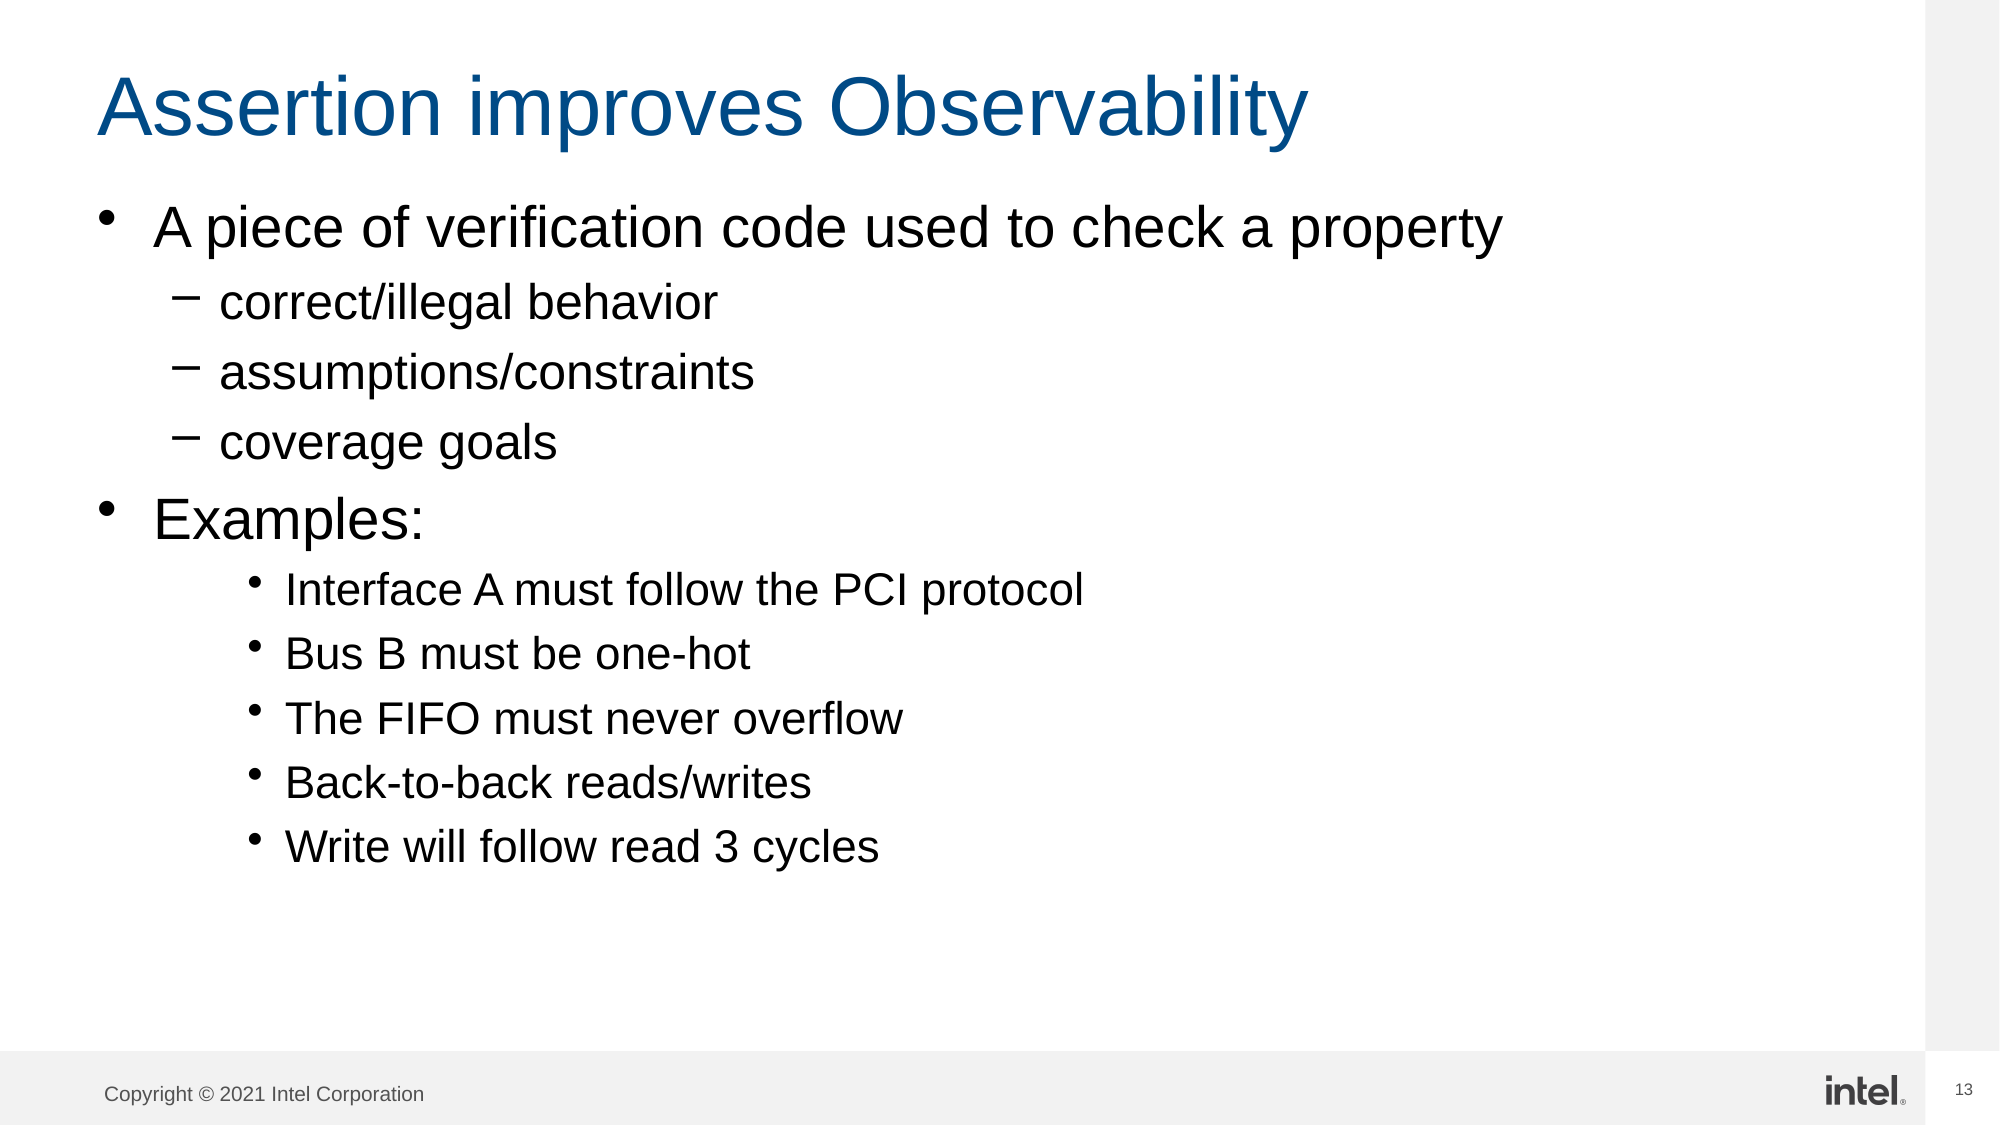

# Assertion improves Observability
A piece of verification code used to check a property
correct/illegal behavior
assumptions/constraints
coverage goals
Examples:
Interface A must follow the PCI protocol
Bus B must be one-hot
The FIFO must never overflow
Back-to-back reads/writes
Write will follow read 3 cycles